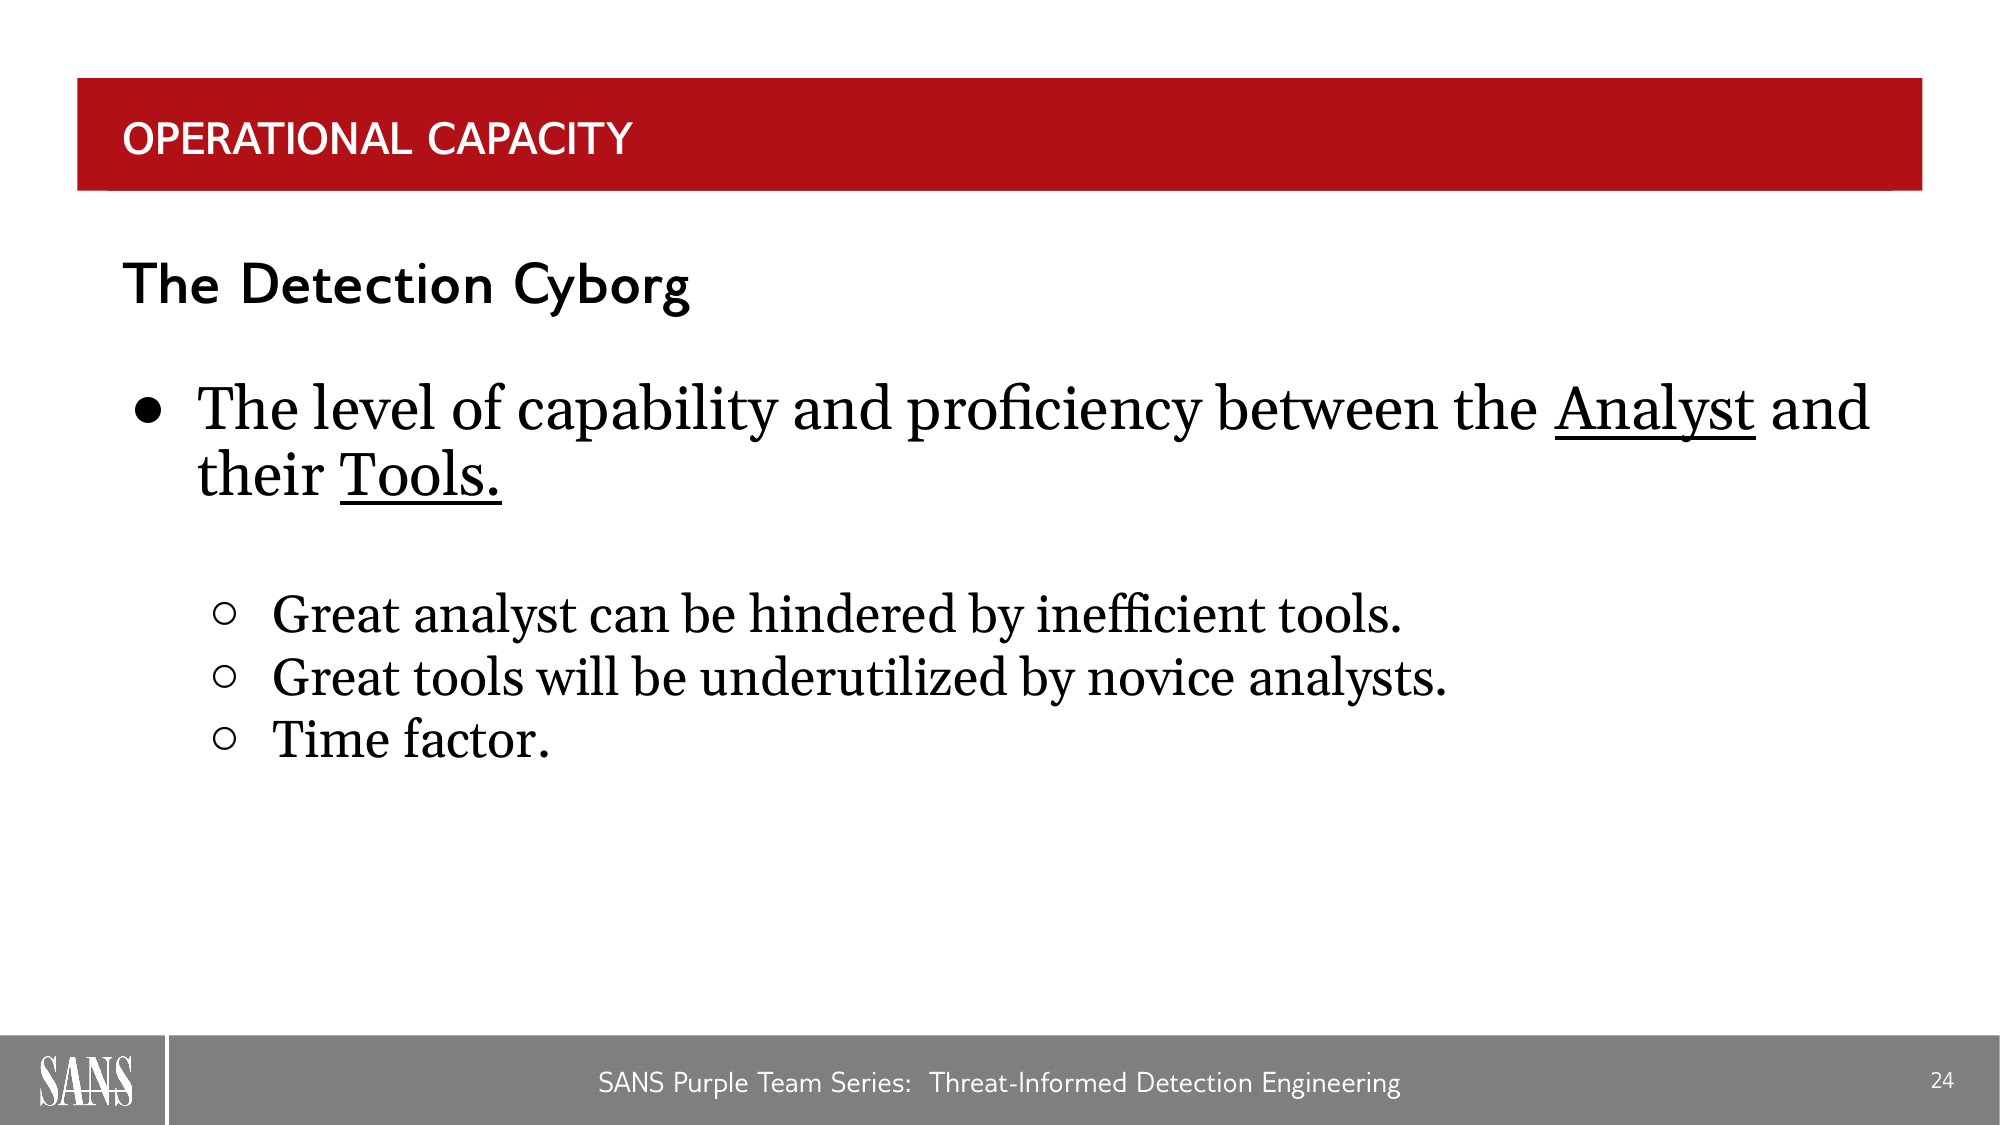

# Operational capacity
The Detection Cyborg
The level of capability and proficiency between the Analyst and their Tools.
Great analyst can be hindered by inefficient tools.
Great tools will be underutilized by novice analysts.
Time factor.